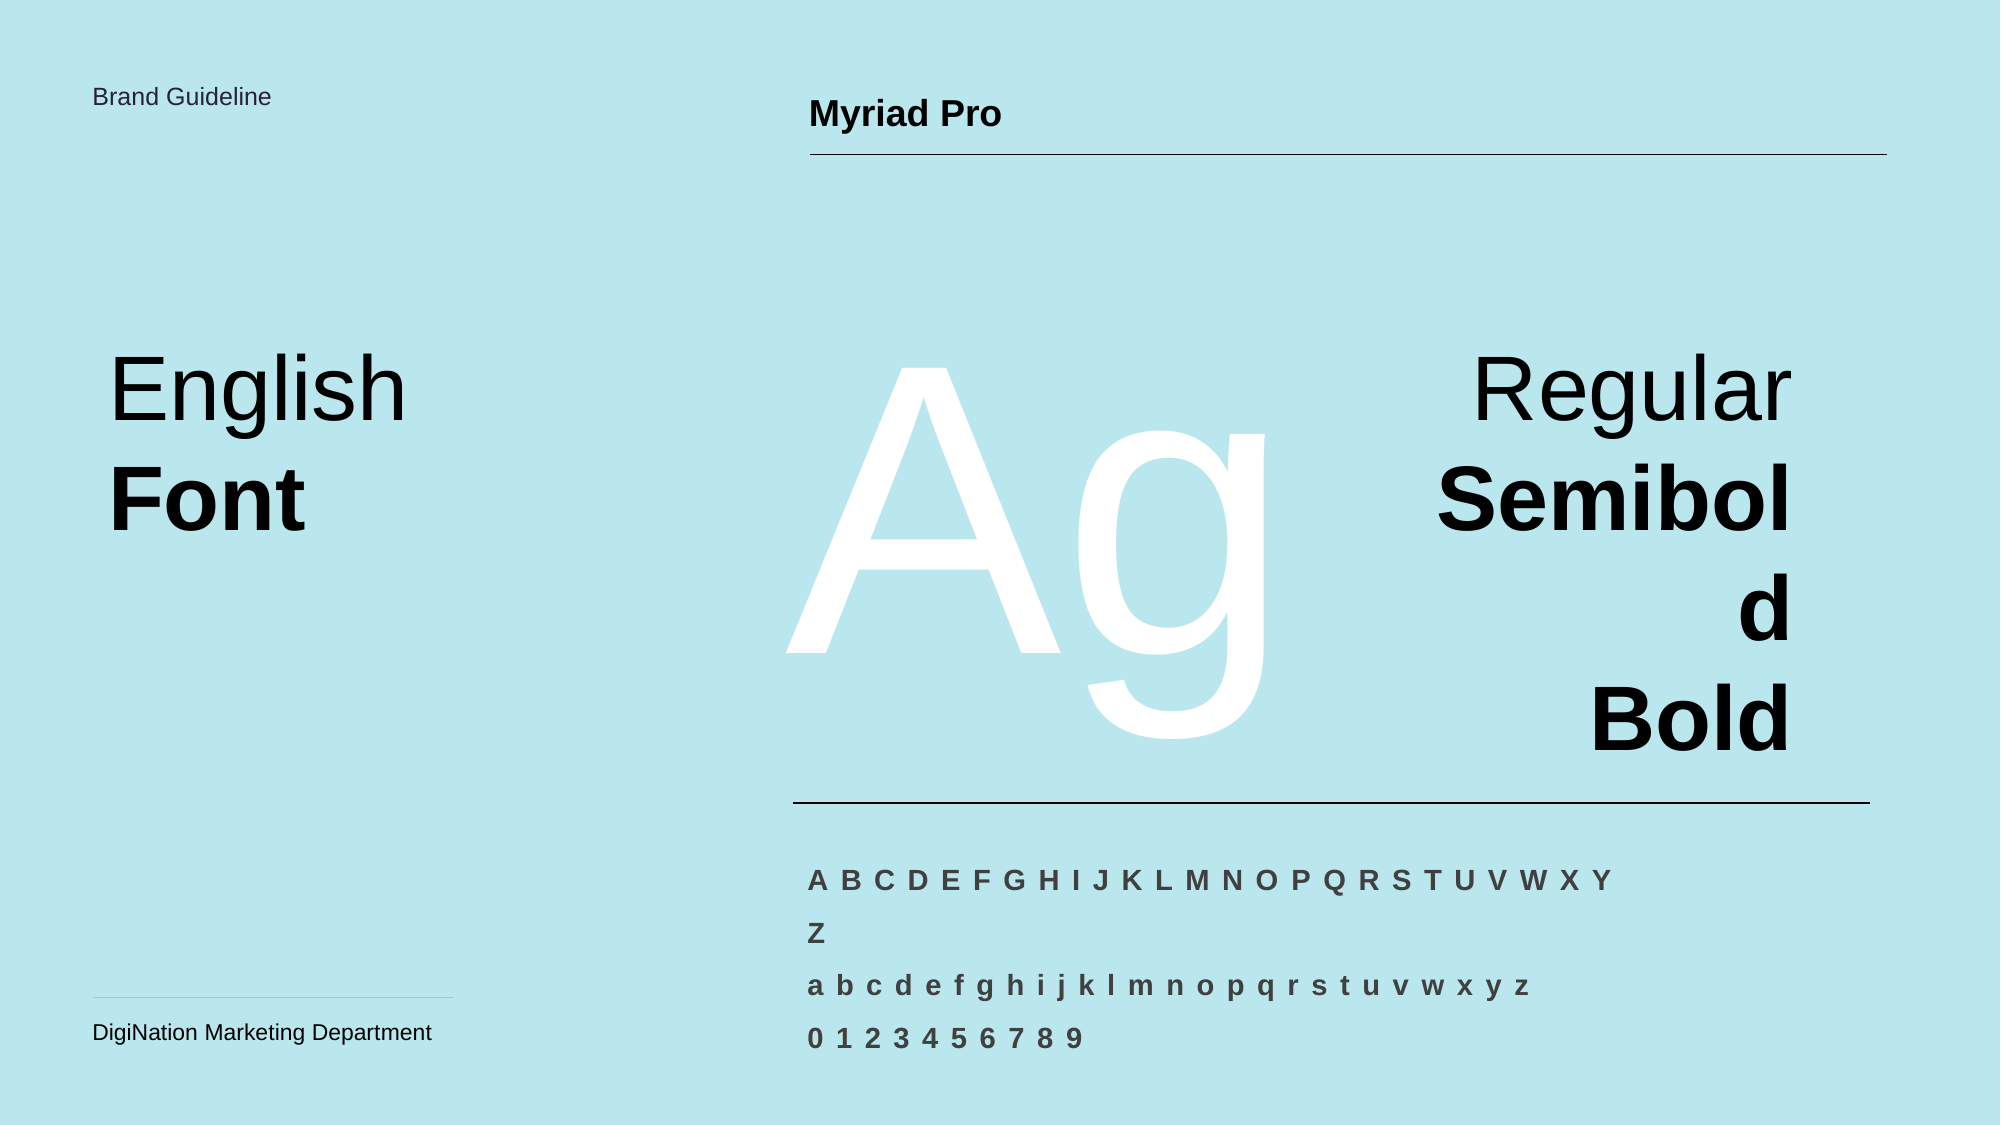

Brand Guideline
Myriad Pro
Ag
English
Font
Regular
Semibold
Bold
ABCDEFGHIJKLMNOPQRSTUVWXYZ
abcdefghijklmnopqrstuvwxyz
0123456789
DigiNation Marketing Department